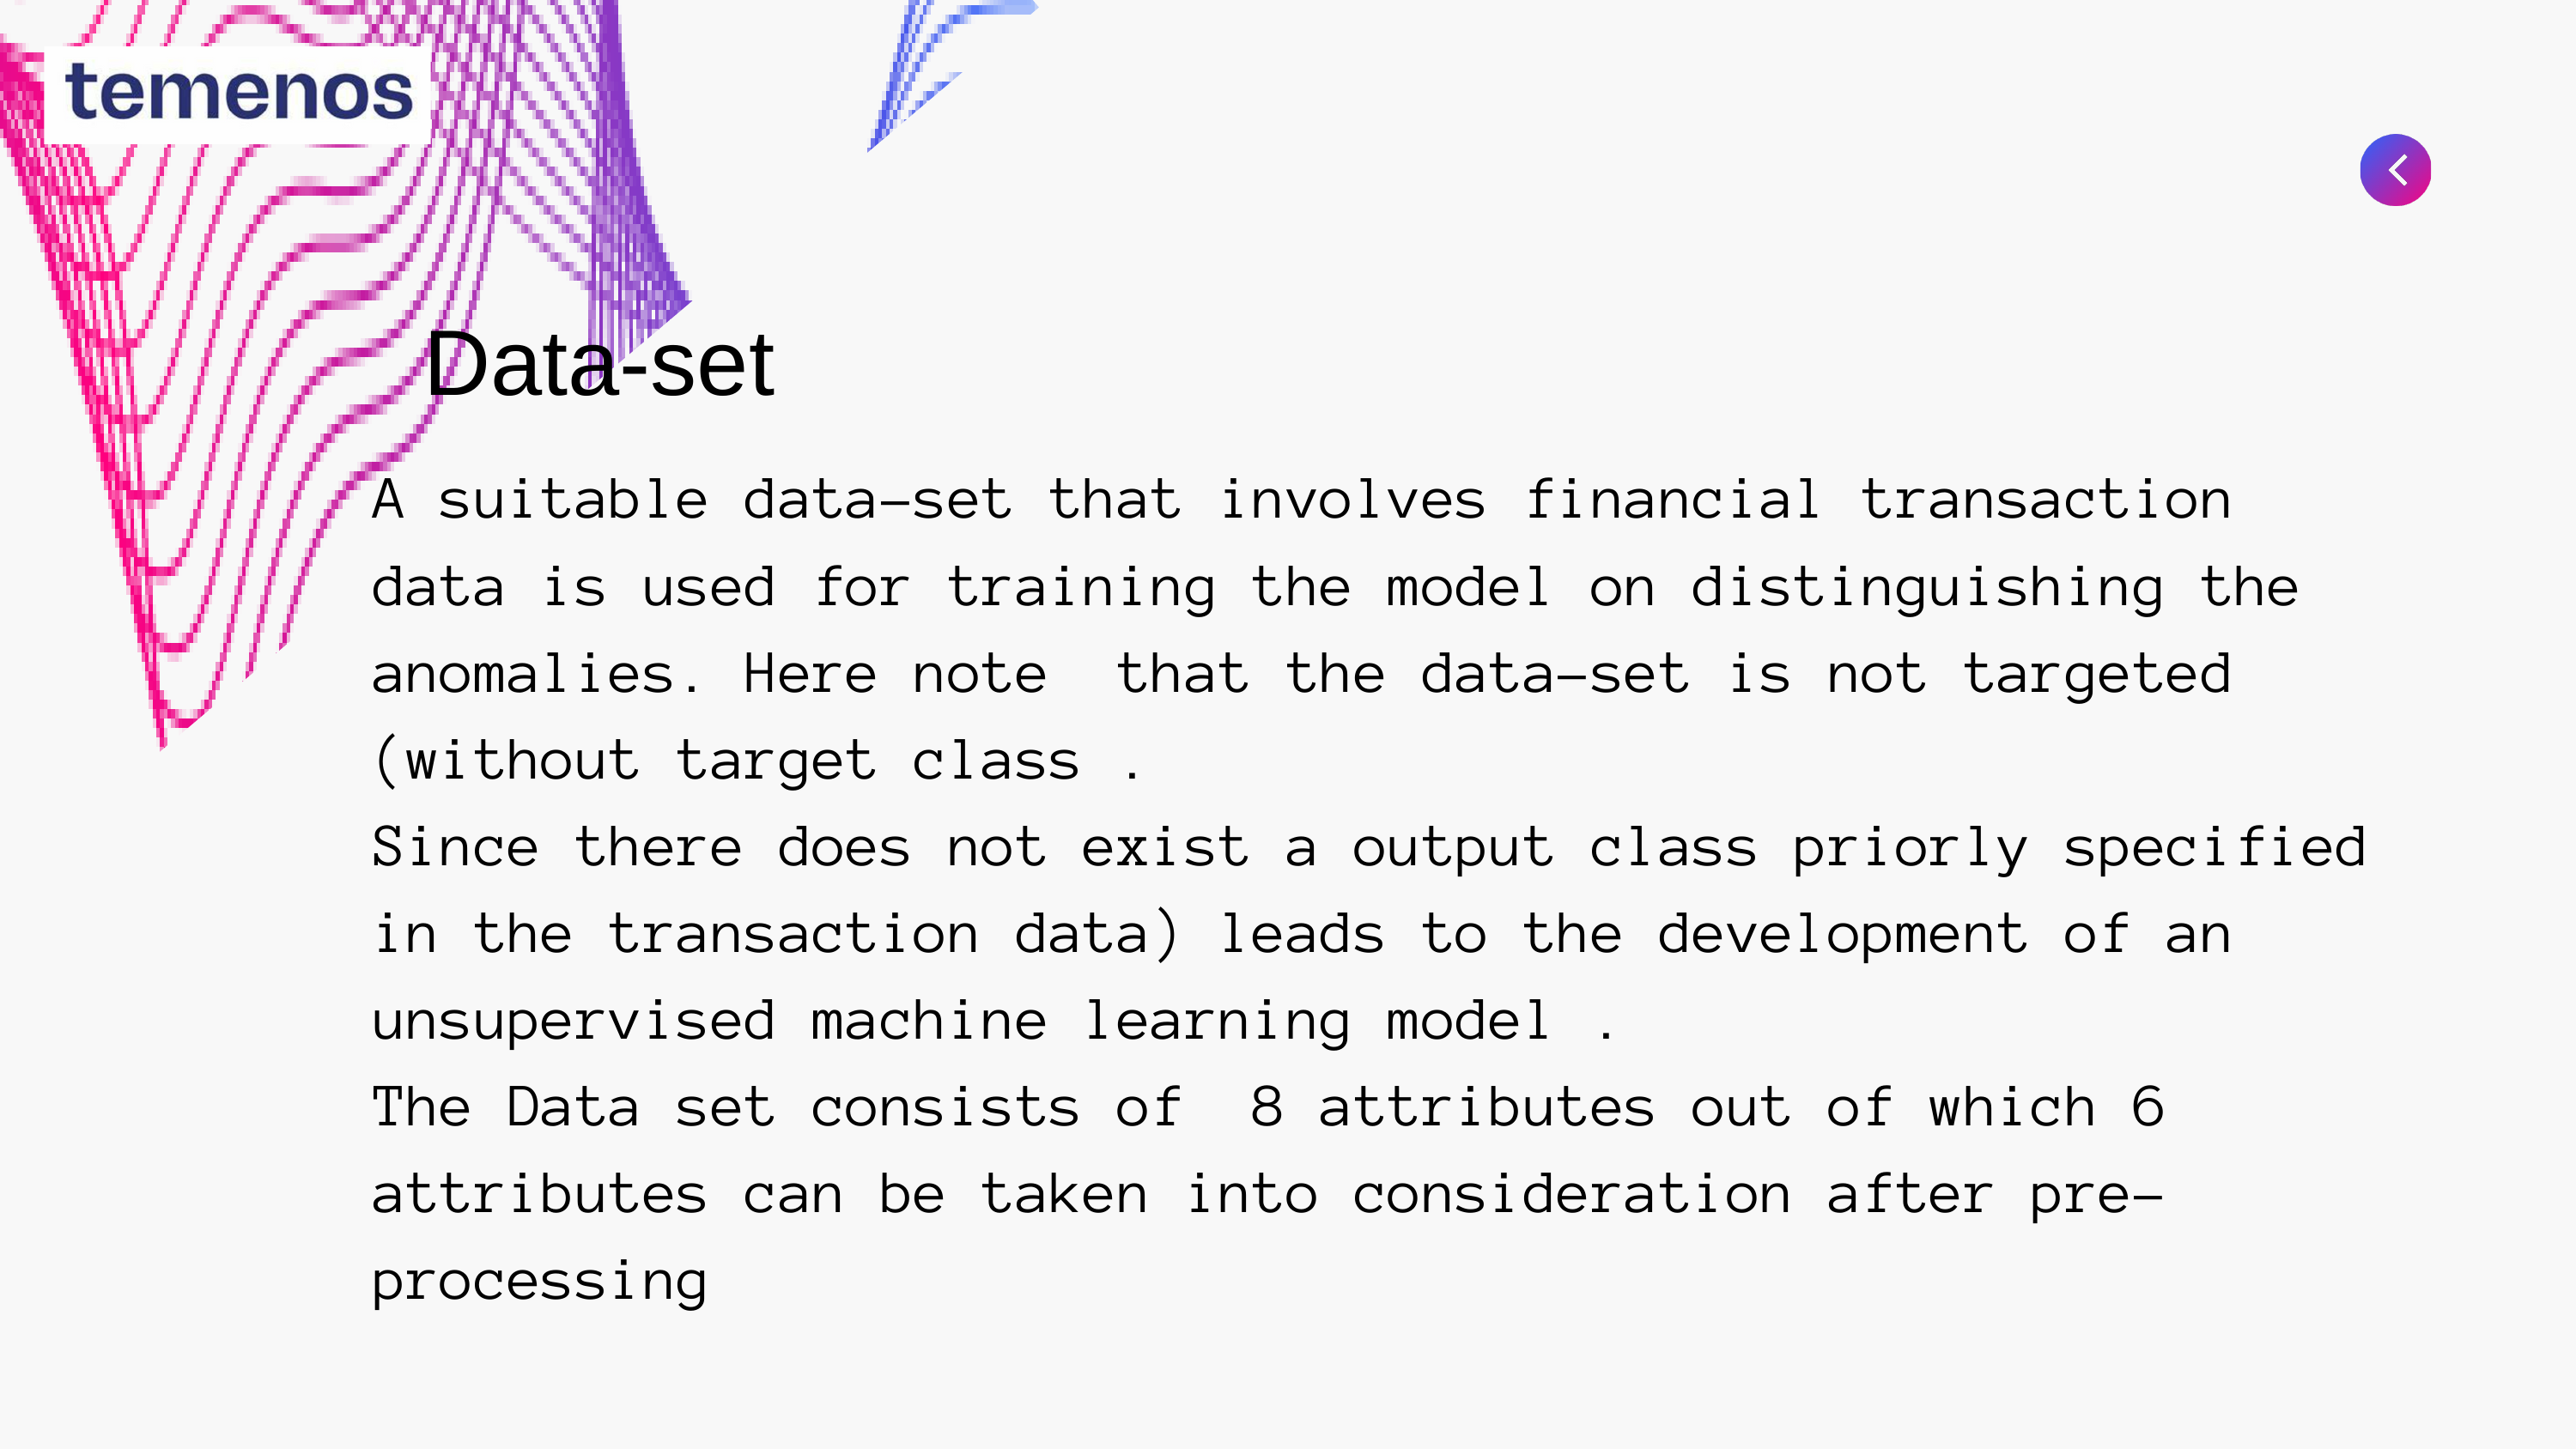

Data-set
A suitable data-set that involves financial transaction data is used for training the model on distinguishing the anomalies. Here note  that the data-set is not targeted (without target class .
Since there does not exist a output class priorly specified in the transaction data) leads to the development of an unsupervised machine learning model .
The Data set consists of  8 attributes out of which 6 attributes can be taken into consideration after pre-processing